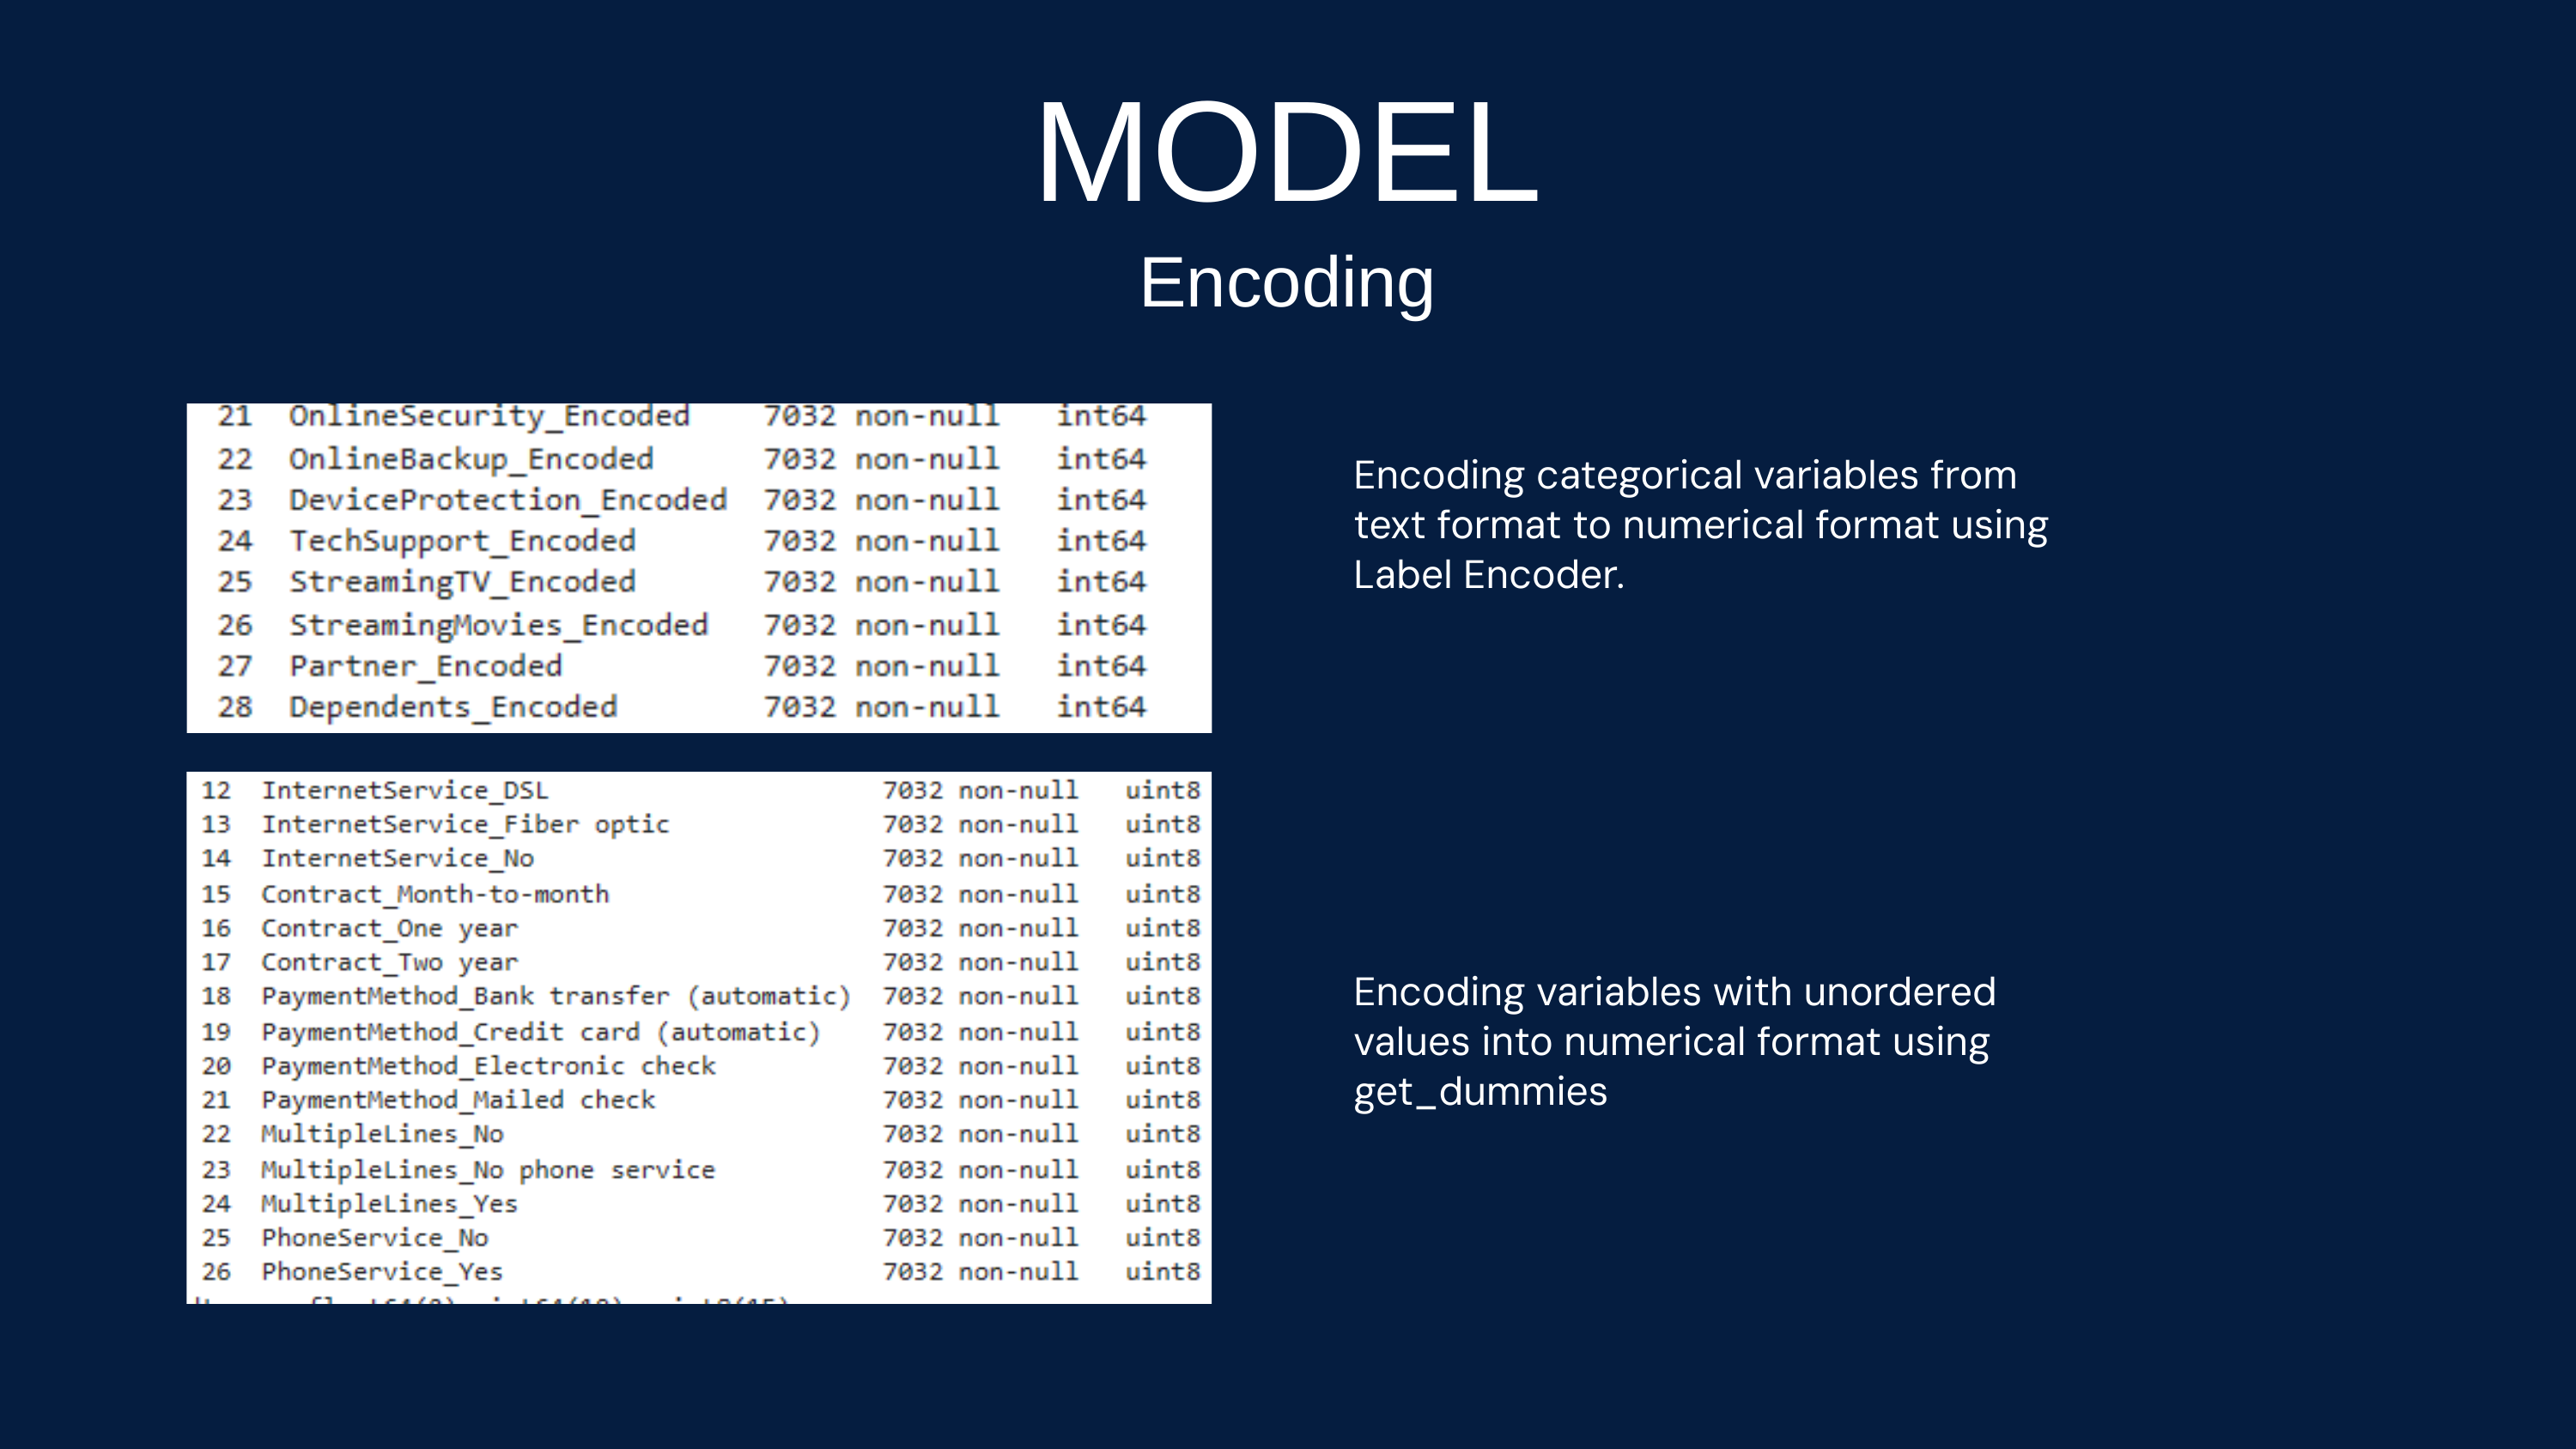

MODEL
Encoding

Encoding categorical variables from text format to numerical format using Label Encoder.

Encoding variables with unordered values into numerical format using get_dummies